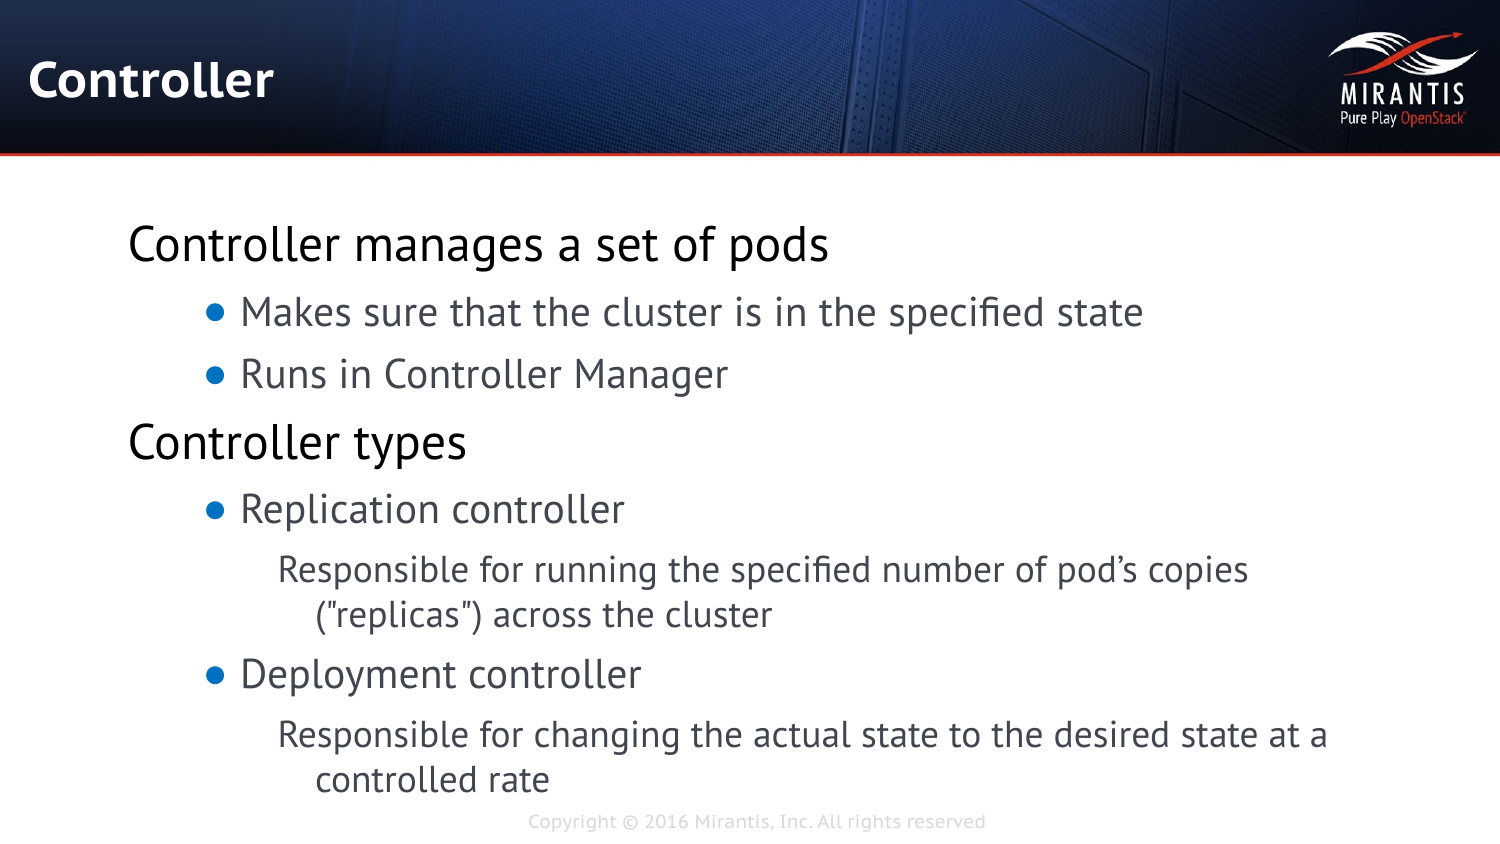

# Controller
Controller manages a set of pods
Makes sure that the cluster is in the specified state
Runs in Controller Manager
Controller types
Replication controller
Responsible for running the specified number of pod’s copies ("replicas") across the cluster
Deployment controller
Responsible for changing the actual state to the desired state at a controlled rate